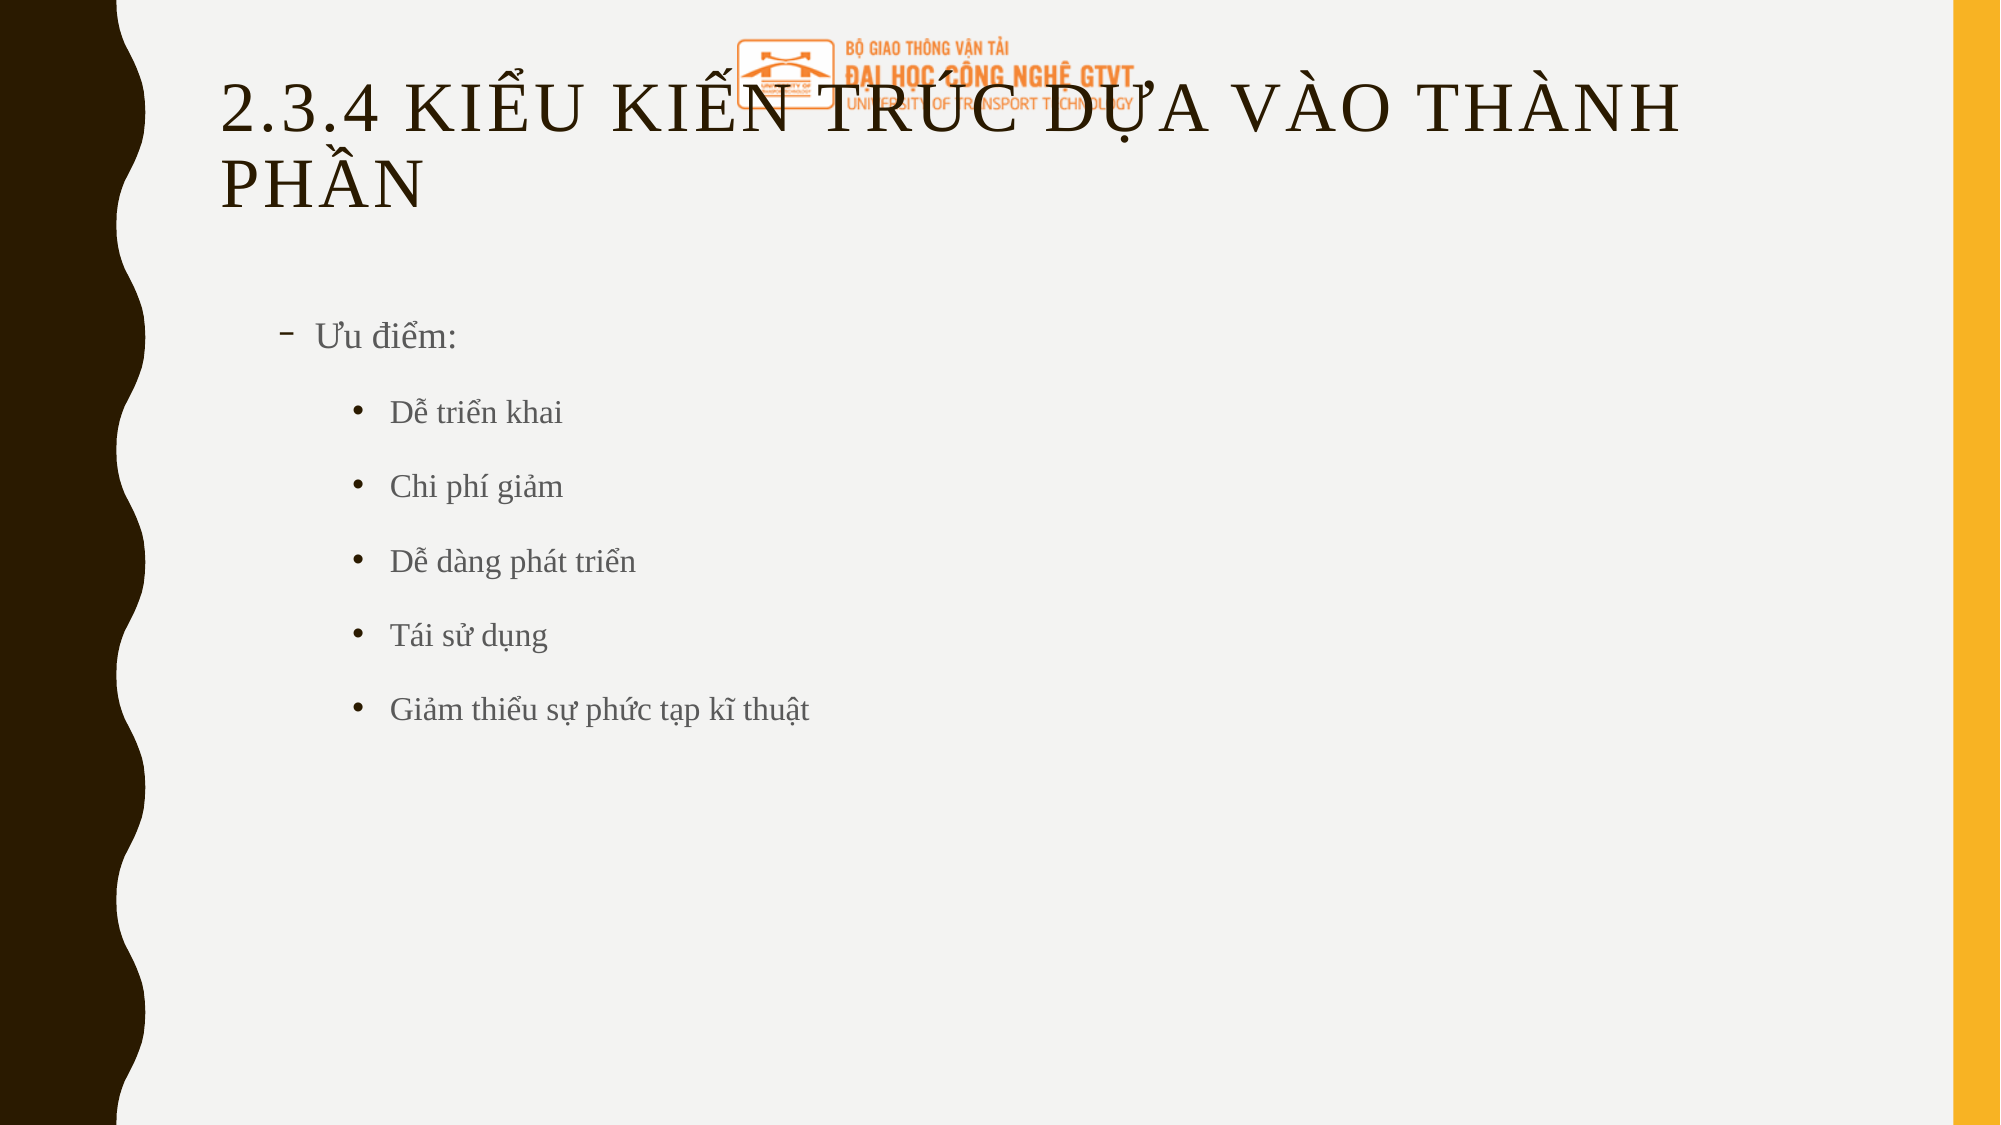

# 2.3.4 Kiểu kiến trúc dựa vào thành phần
Ưu điểm:
Dễ triển khai
Chi phí giảm
Dễ dàng phát triển
Tái sử dụng
Giảm thiểu sự phức tạp kĩ thuật